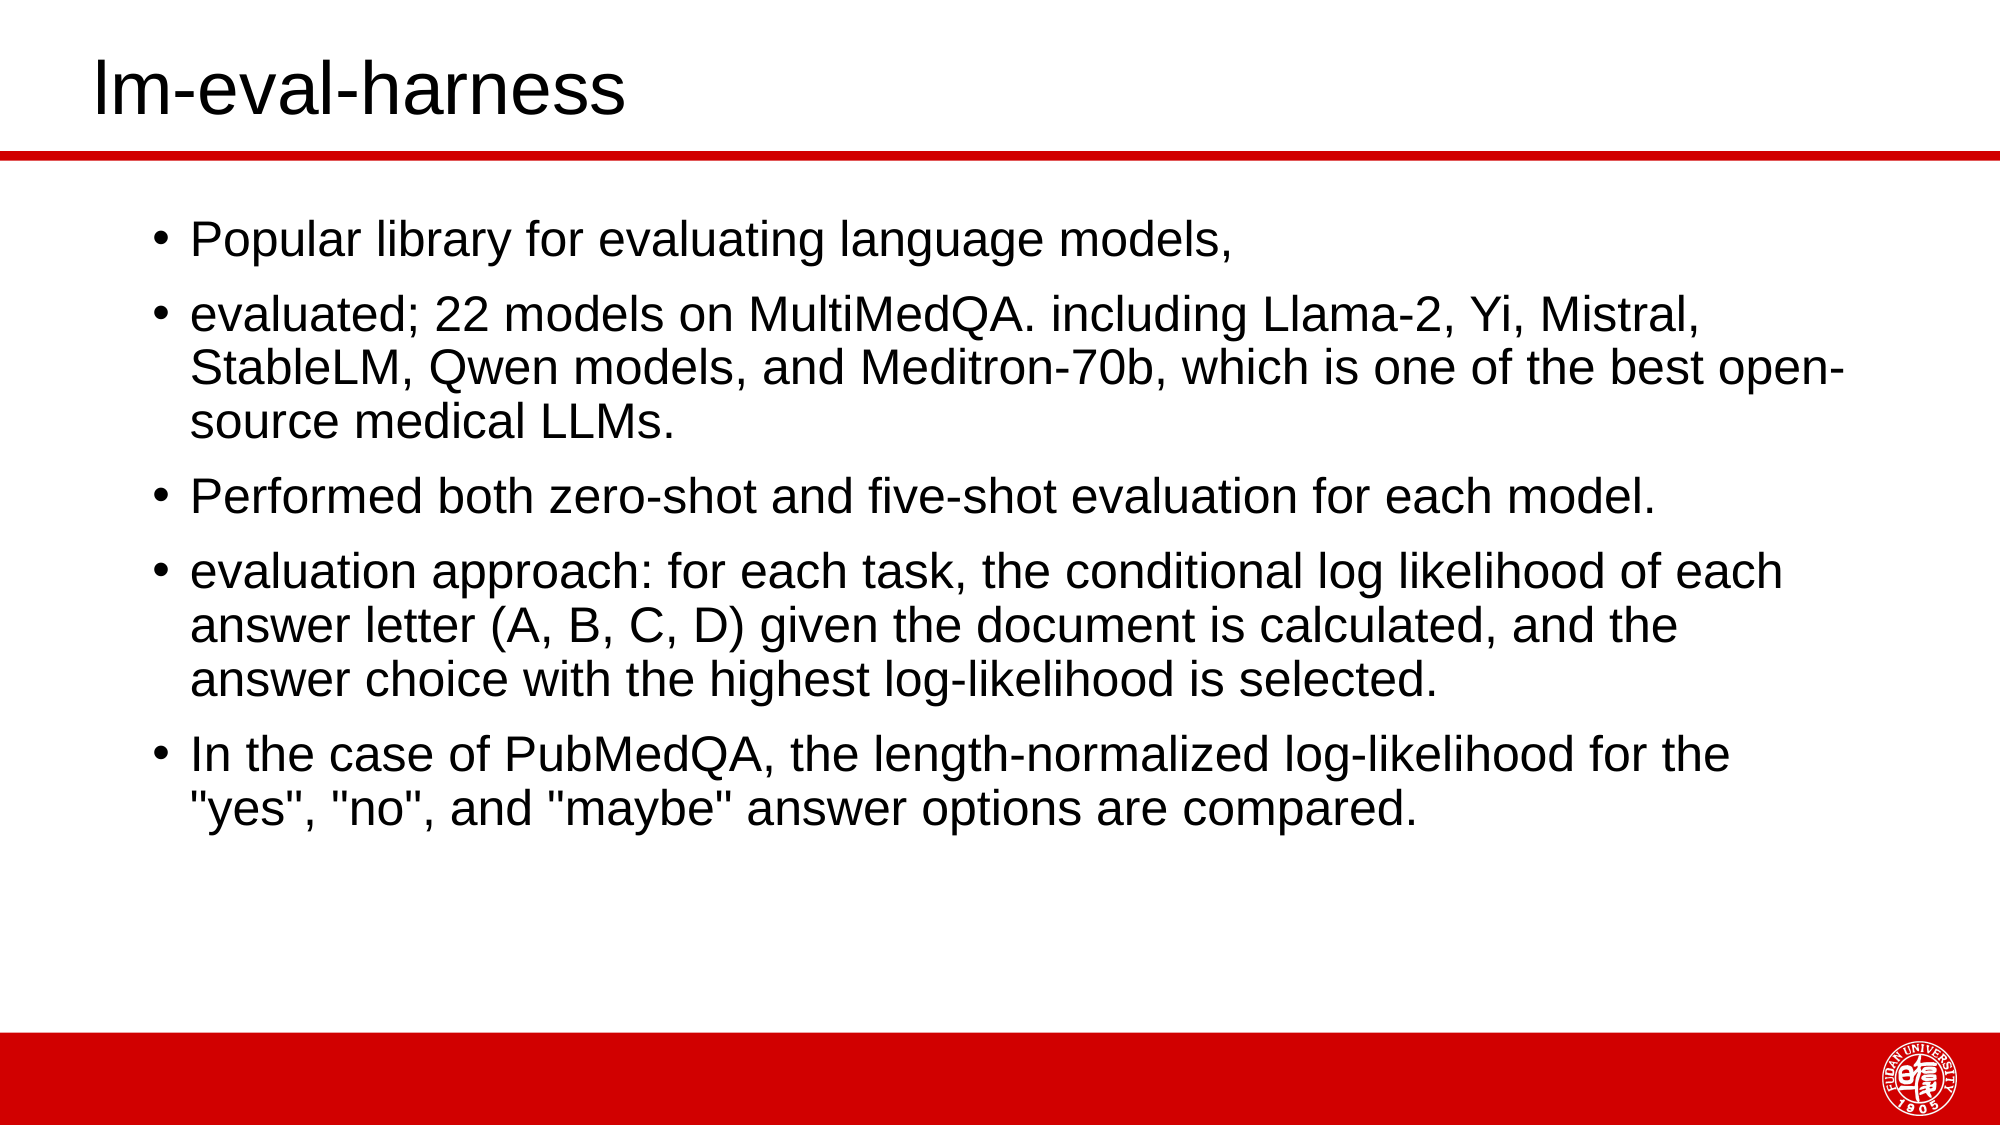

# lm-eval-harness
Popular library for evaluating language models,
evaluated; 22 models on MultiMedQA. including Llama-2, Yi, Mistral, StableLM, Qwen models, and Meditron-70b, which is one of the best open-source medical LLMs.
Performed both zero-shot and five-shot evaluation for each model.
evaluation approach: for each task, the conditional log likelihood of each answer letter (A, B, C, D) given the document is calculated, and the answer choice with the highest log-likelihood is selected.
In the case of PubMedQA, the length-normalized log-likelihood for the "yes", "no", and "maybe" answer options are compared.